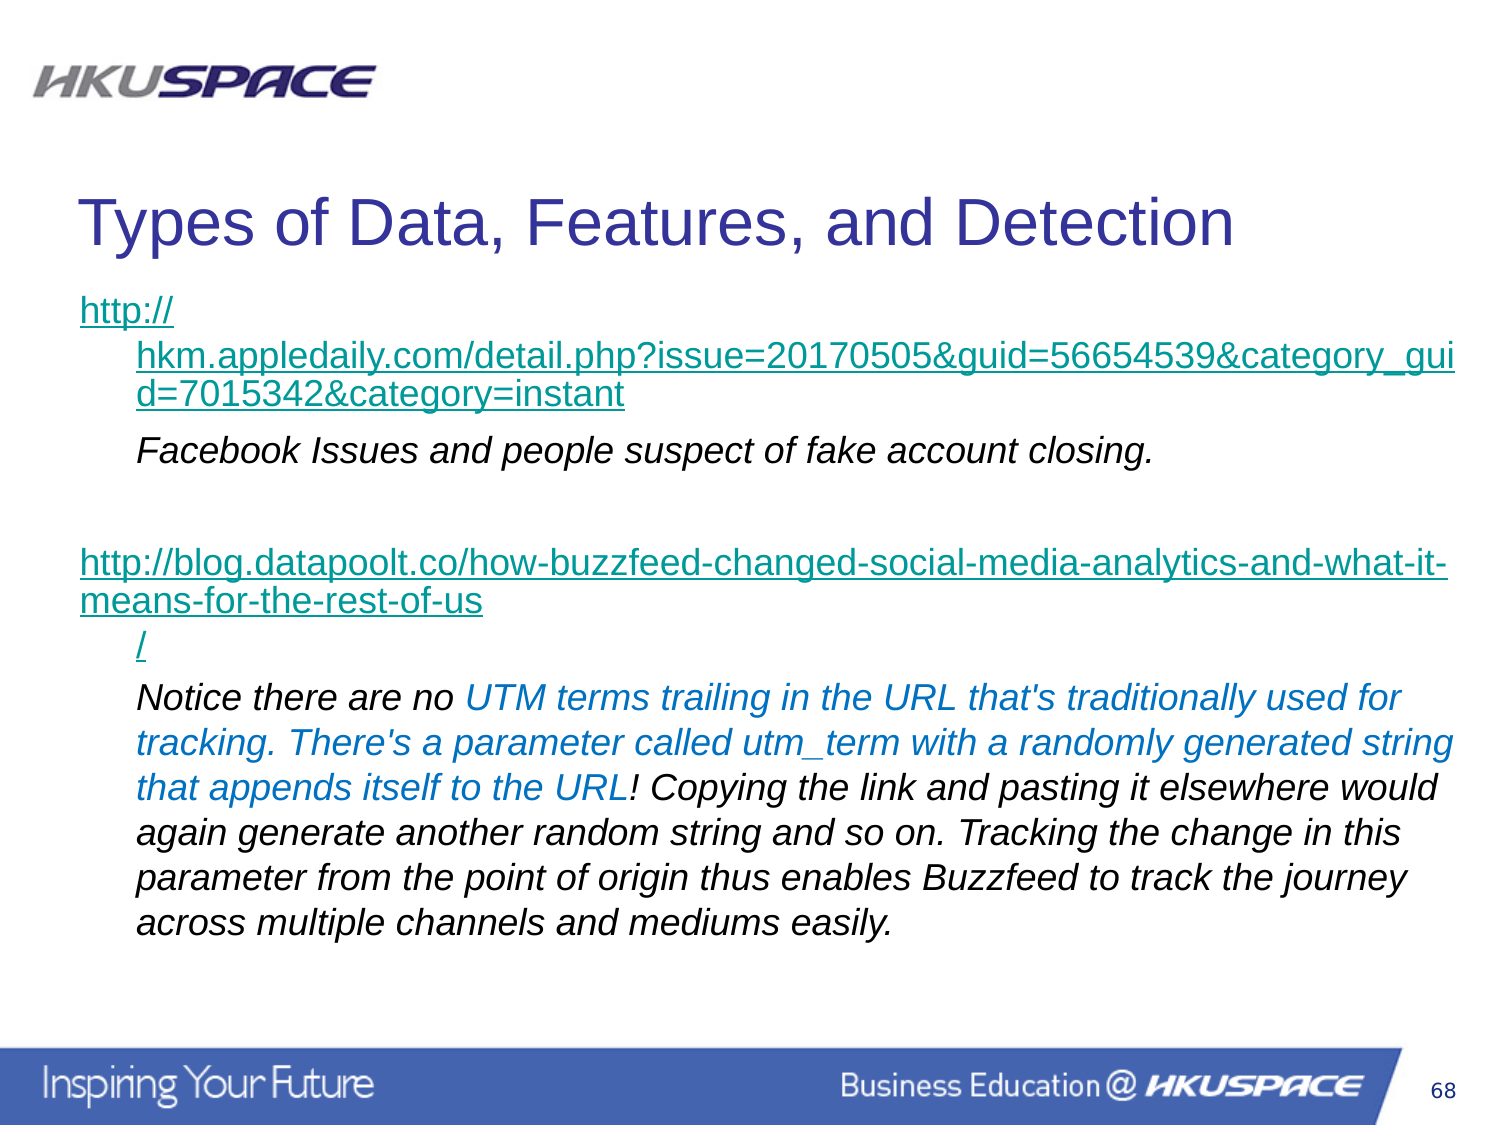

Types of Data, Features, and Detection
http://hkm.appledaily.com/detail.php?issue=20170505&guid=56654539&category_guid=7015342&category=instant
	Facebook Issues and people suspect of fake account closing.

http://blog.datapoolt.co/how-buzzfeed-changed-social-media-analytics-and-what-it-means-for-the-rest-of-us/
	Notice there are no UTM terms trailing in the URL that's traditionally used for tracking. There's a parameter called utm_term with a randomly generated string that appends itself to the URL! Copying the link and pasting it elsewhere would again generate another random string and so on. Tracking the change in this parameter from the point of origin thus enables Buzzfeed to track the journey across multiple channels and mediums easily.

68